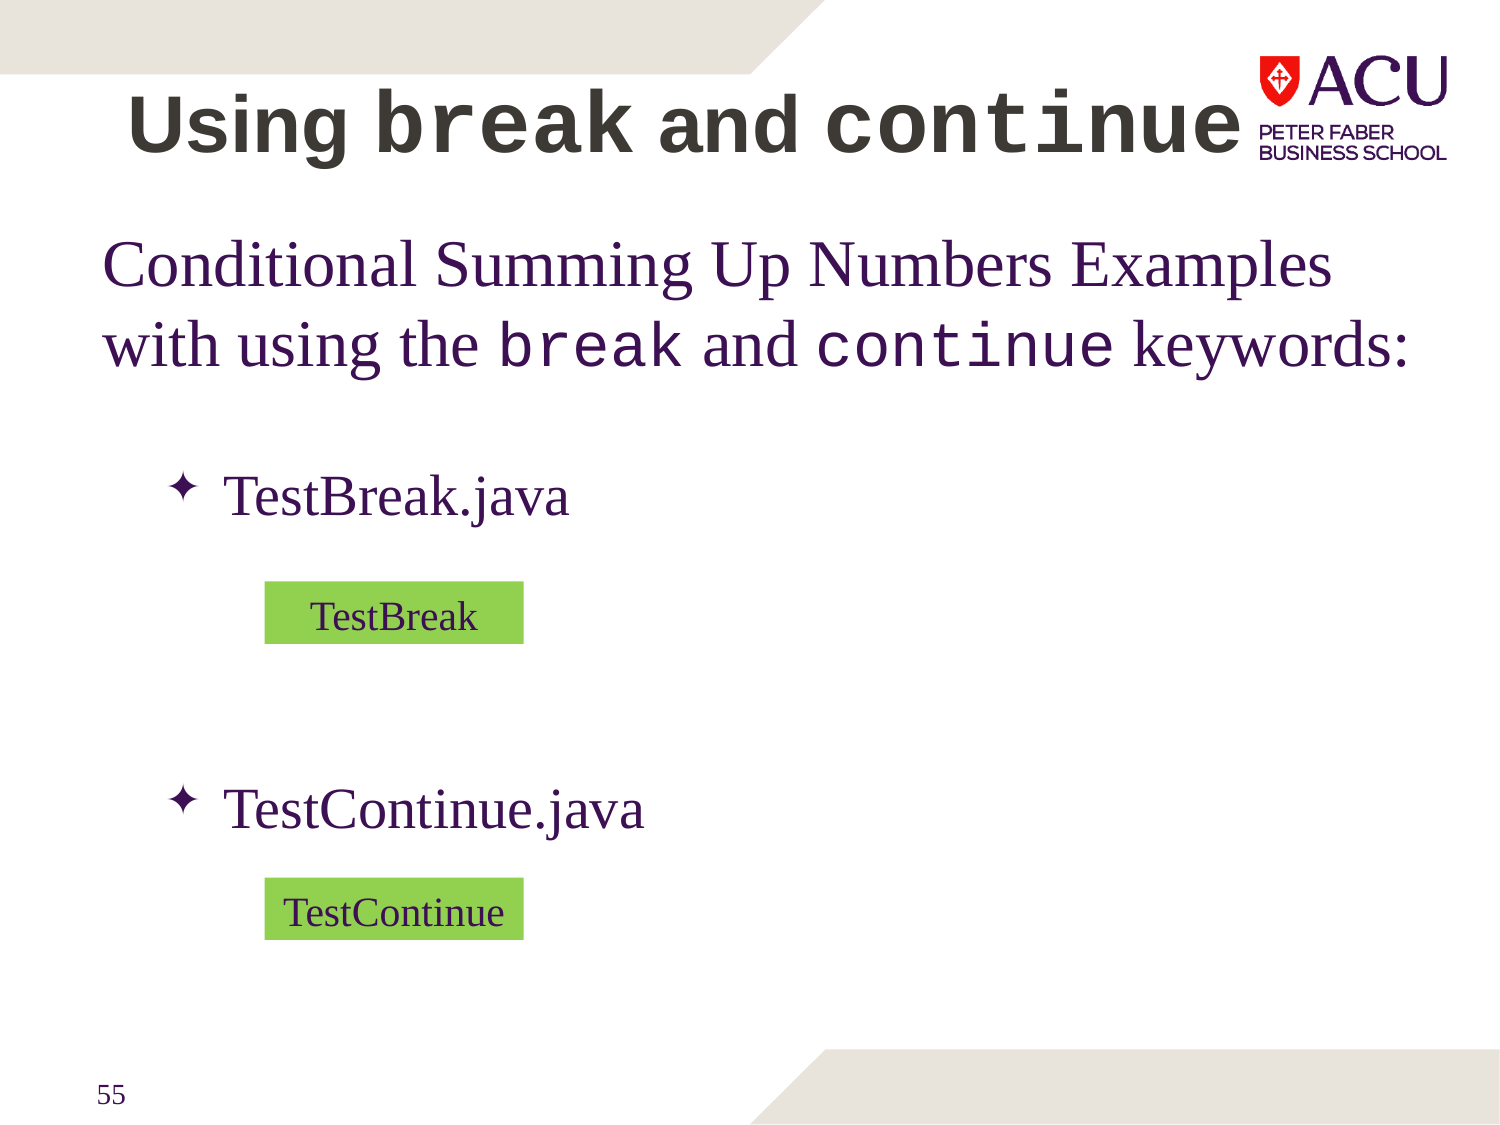

# Using break and continue
Conditional Summing Up Numbers Examples with using the break and continue keywords:
TestBreak.java
TestBreak
TestContinue.java
TestContinue
55